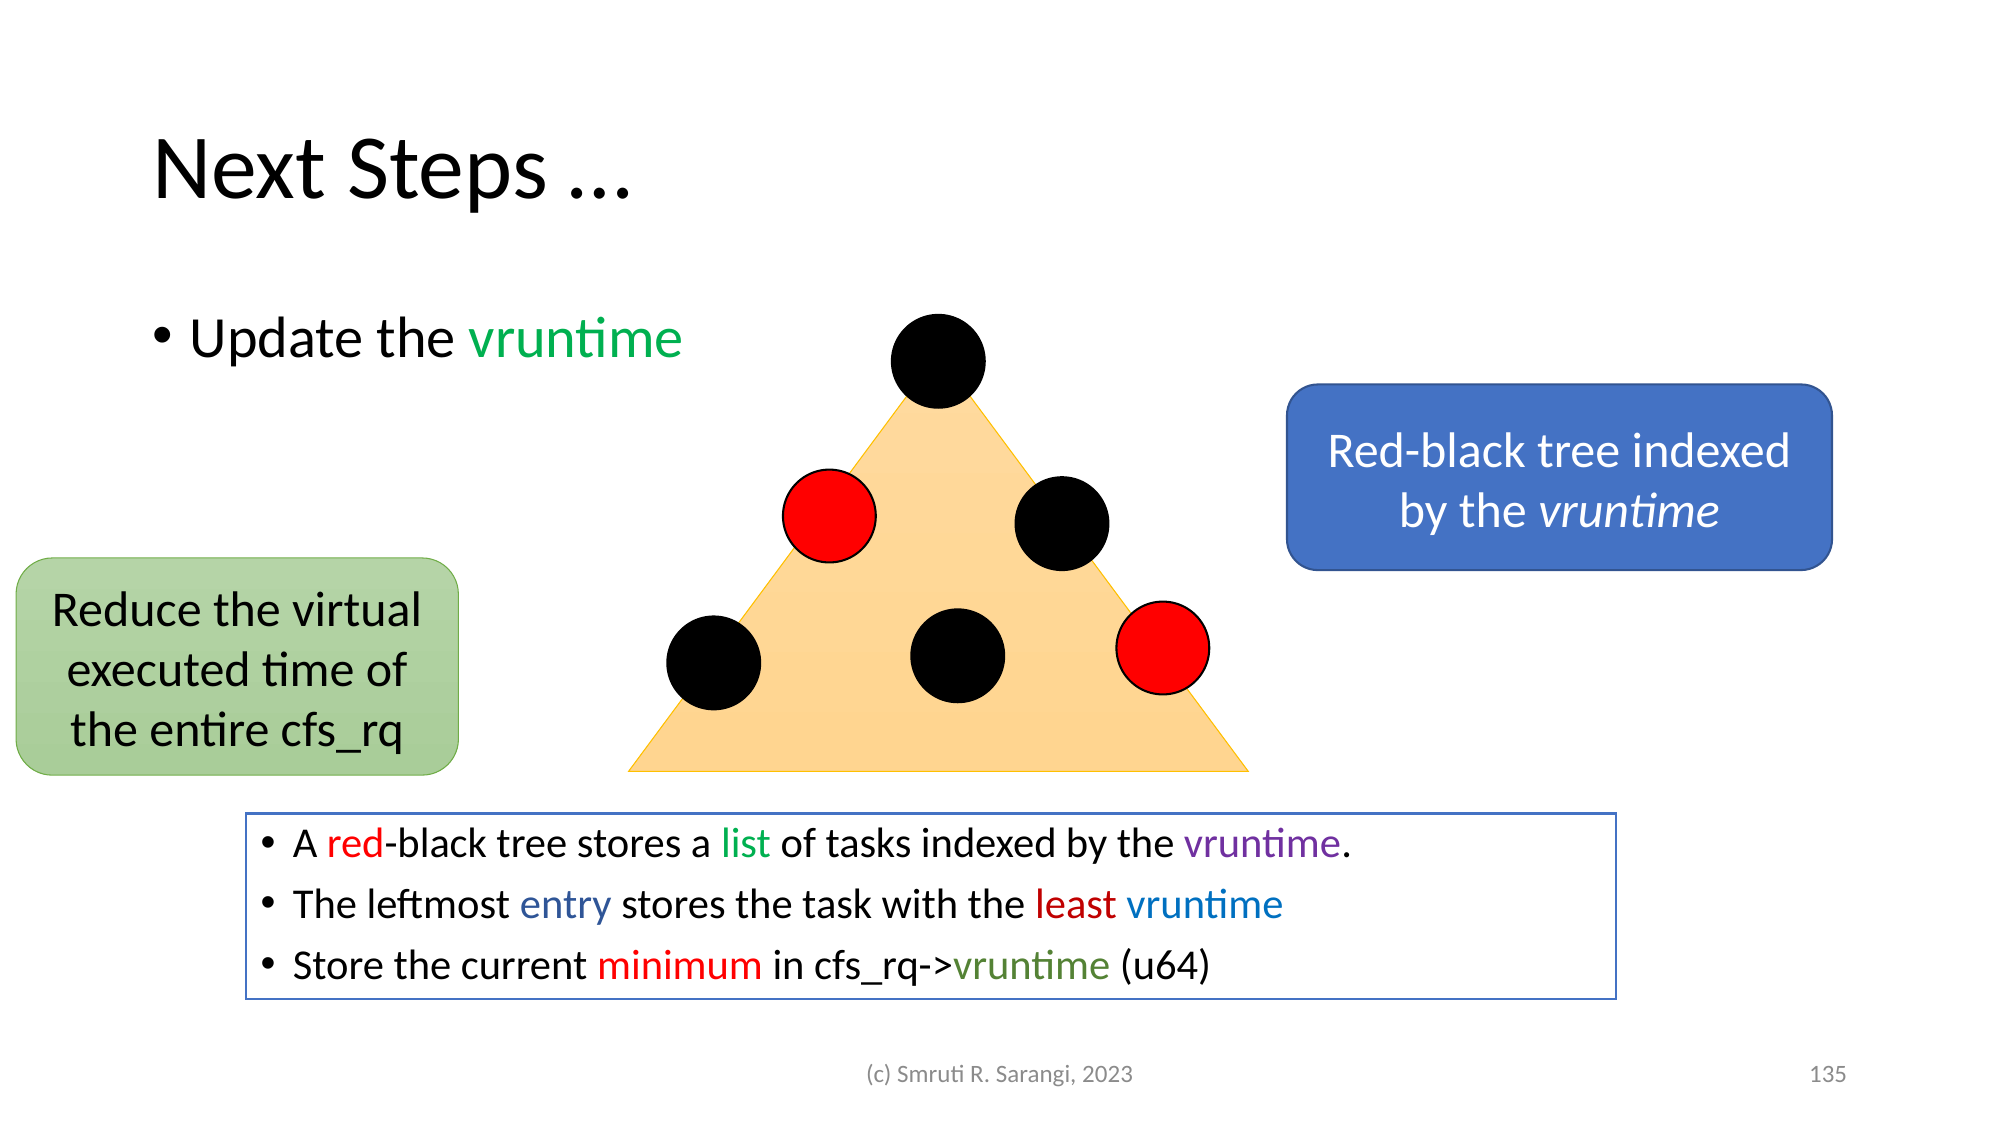

# Next Steps …
Update the vruntime

Red-black tree indexed by the vruntime

Reduce the virtual executed time of the entire cfs_rq

A red-black tree stores a list of tasks indexed by the vruntime.
The leftmost entry stores the task with the least vruntime
Store the current minimum in cfs_rq->vruntime (u64)
(c) Smruti R. Sarangi, 2023
135